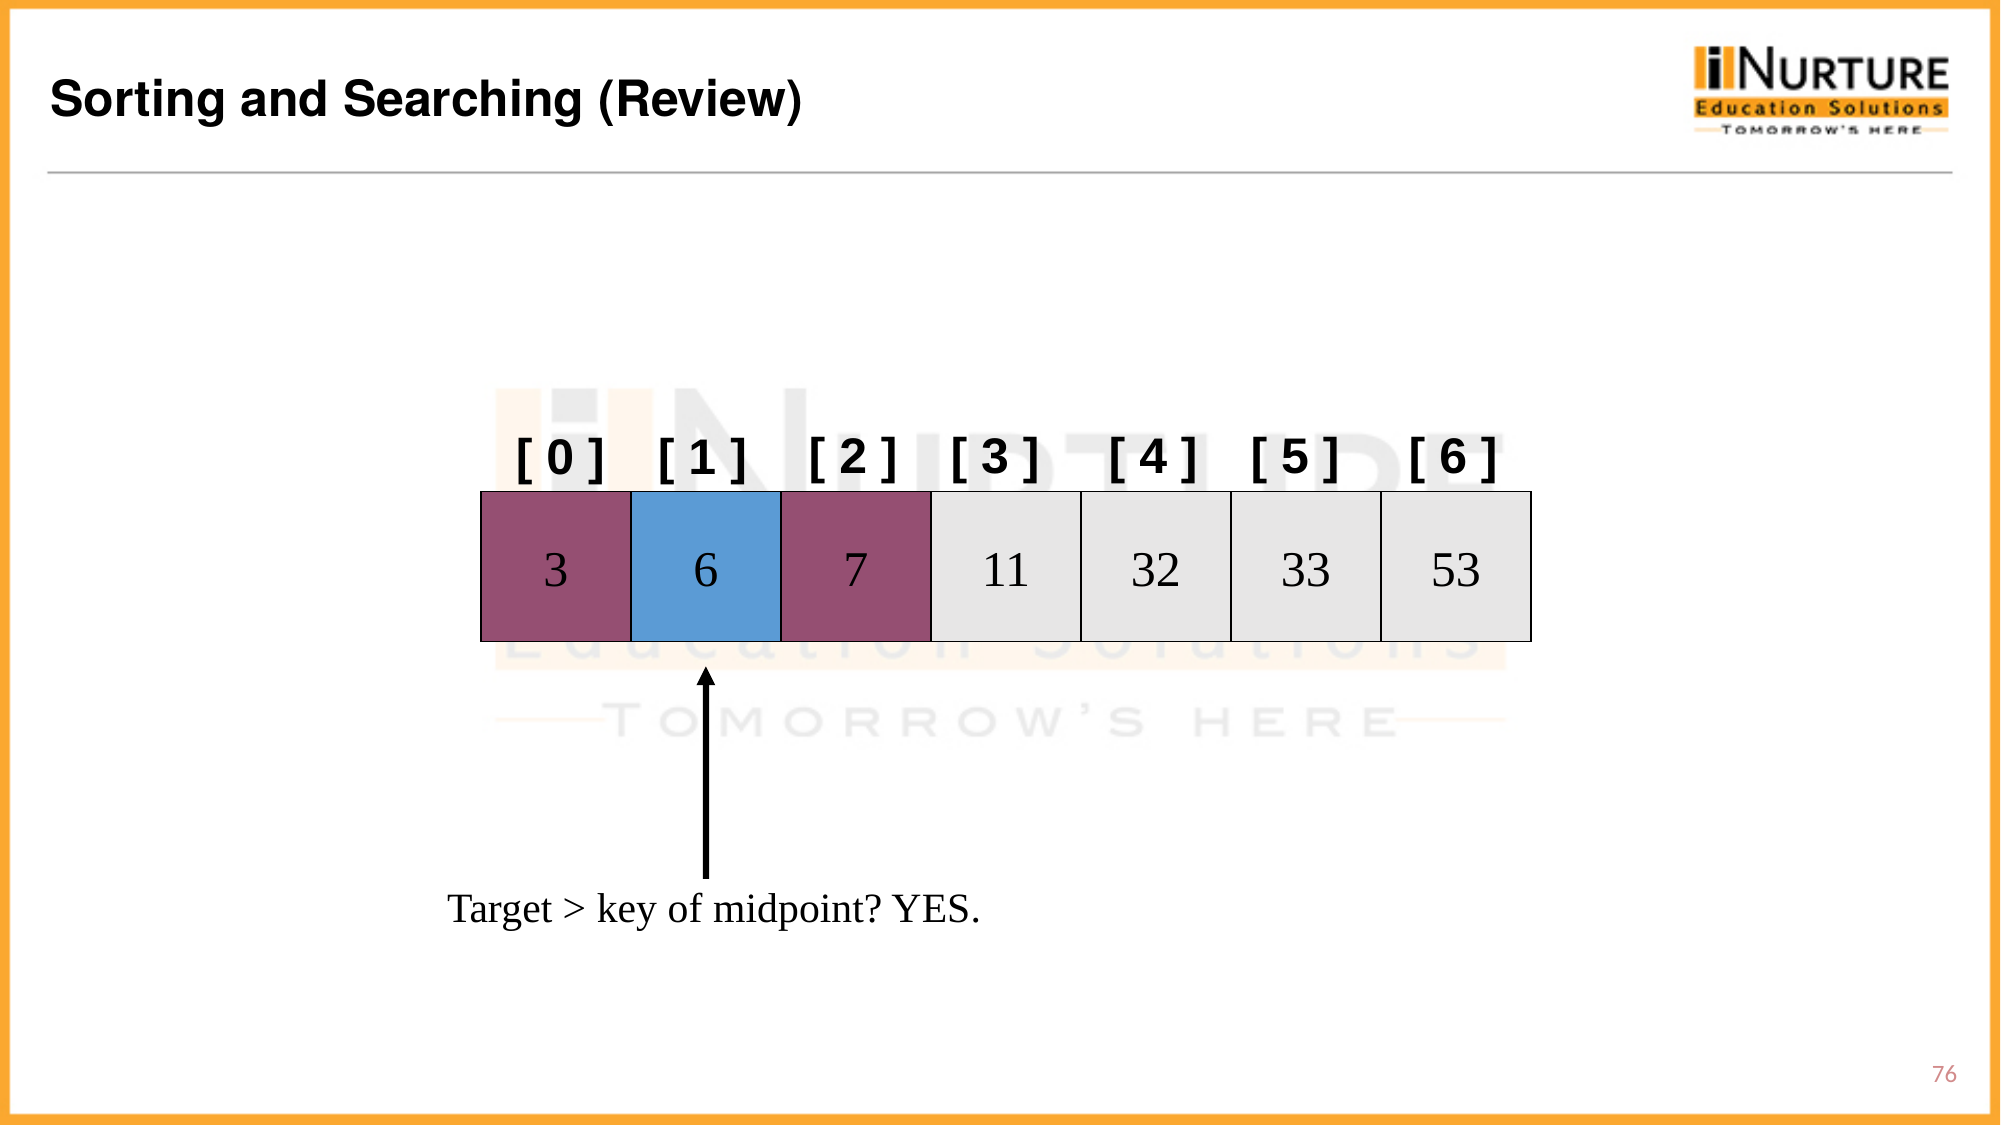

Sorting and Searching (Review)
[ 2 ]
[ 3 ]
[ 4 ]
[ 5 ]
[ 6 ]
[ 0 ]
[ 1 ]
3
6
7
11
32
33
53

Target > key of midpoint? YES.
76